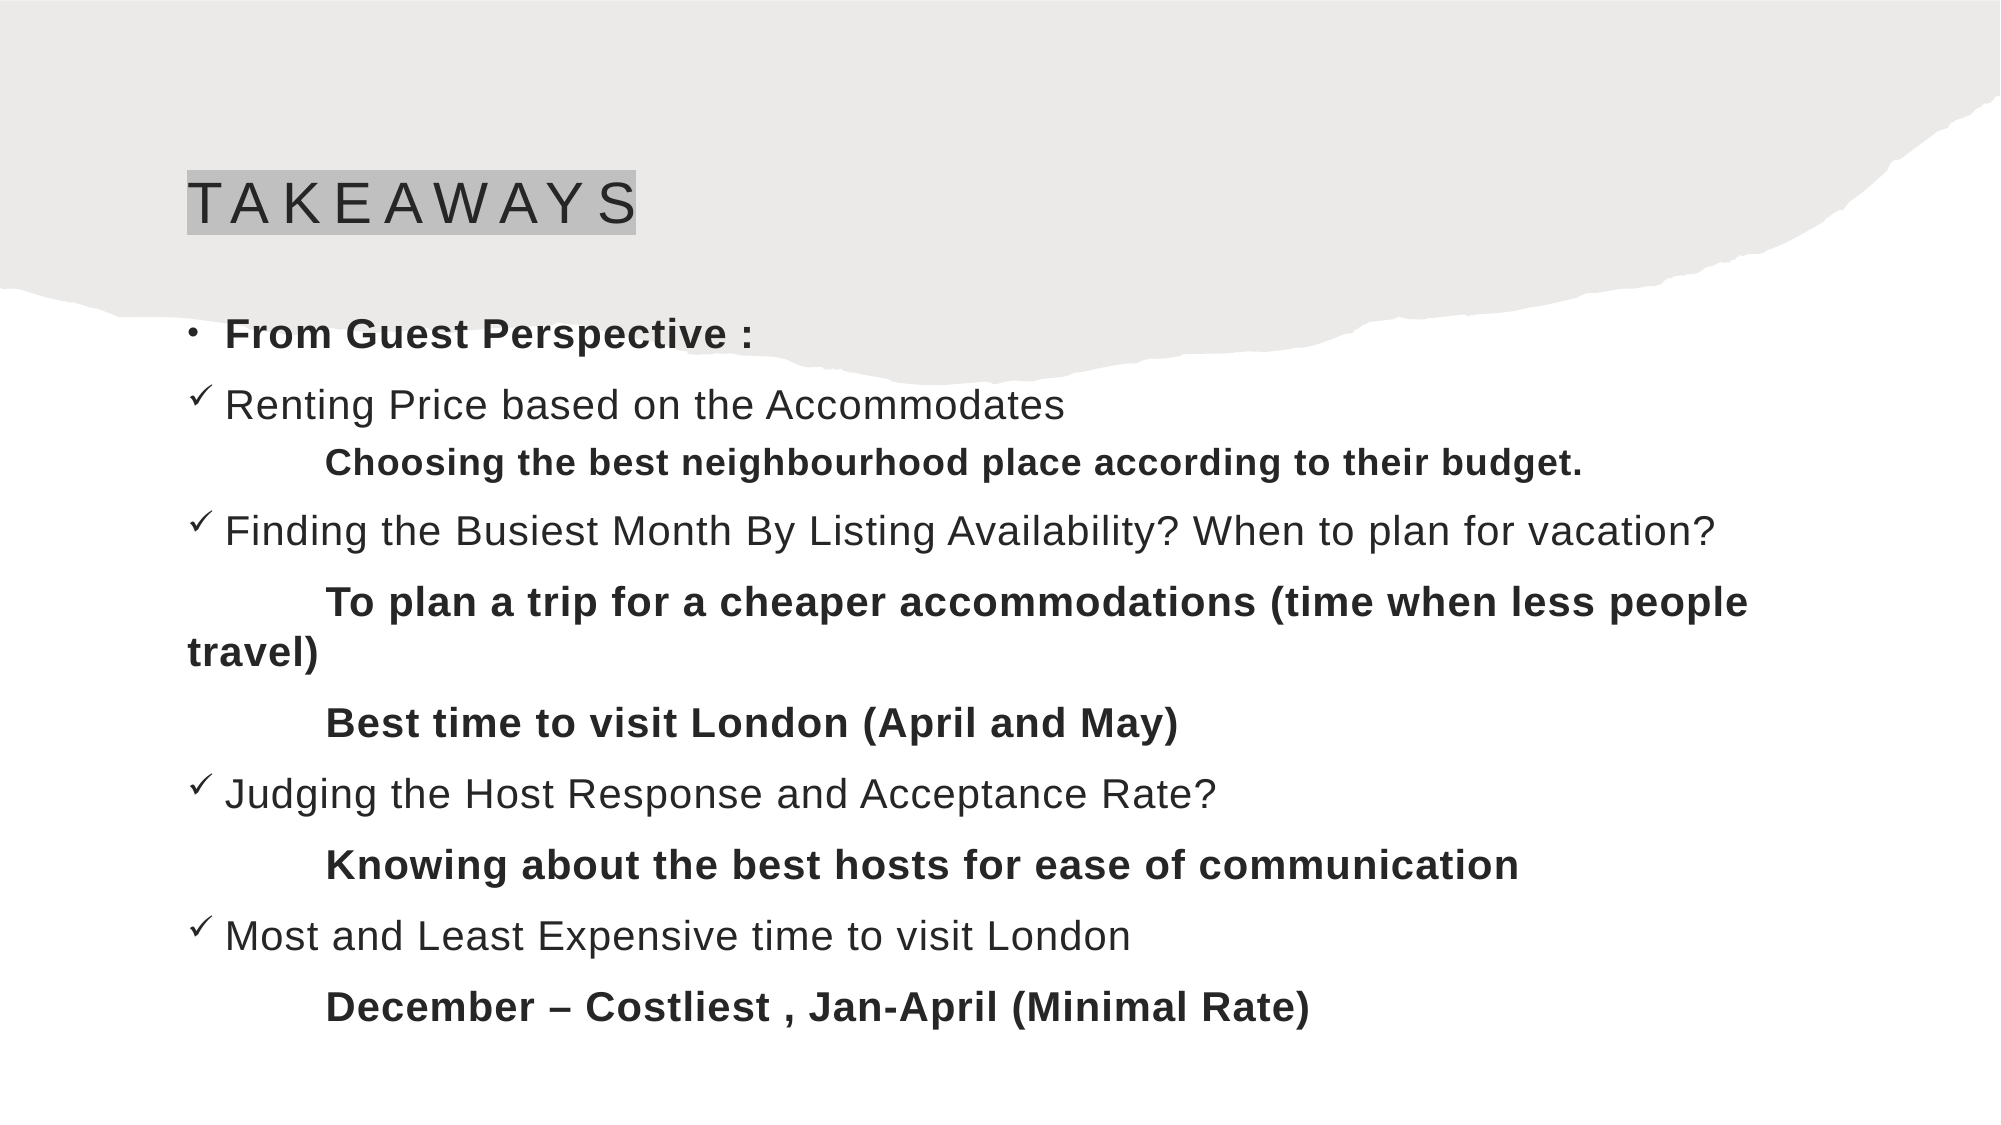

# Takeaways
From Guest Perspective :
Renting Price based on the Accommodates
        Choosing the best neighbourhood place according to their budget.
Finding the Busiest Month By Listing Availability? When to plan for vacation?
           To plan a trip for a cheaper accommodations (time when less people travel)
           Best time to visit London (April and May)
Judging the Host Response and Acceptance Rate?
           Knowing about the best hosts for ease of communication
Most and Least Expensive time to visit London
           December – Costliest , Jan-April (Minimal Rate)